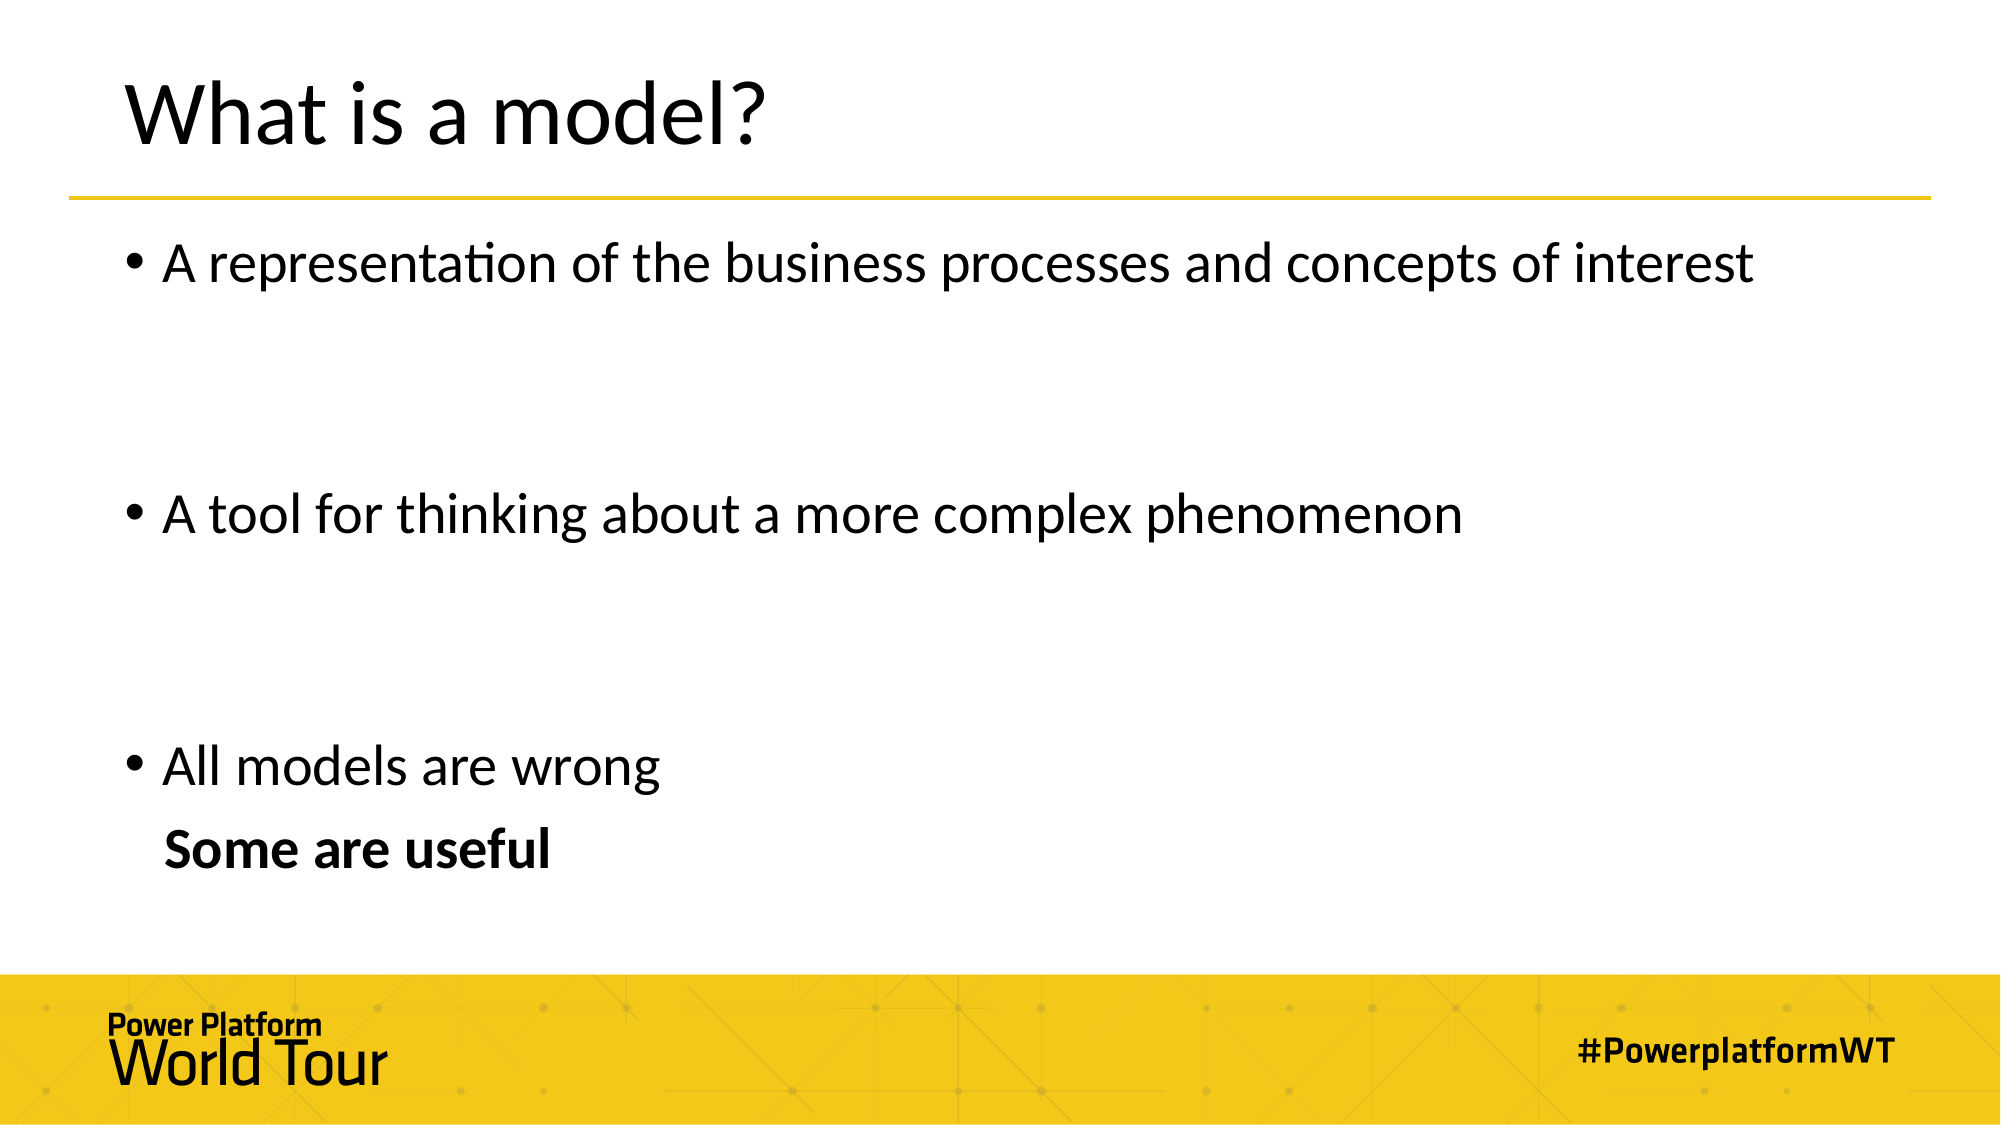

# What is a model?
A representation of the business processes and concepts of interest

A tool for thinking about a more complex phenomenon

All models are wrong
   Some are useful